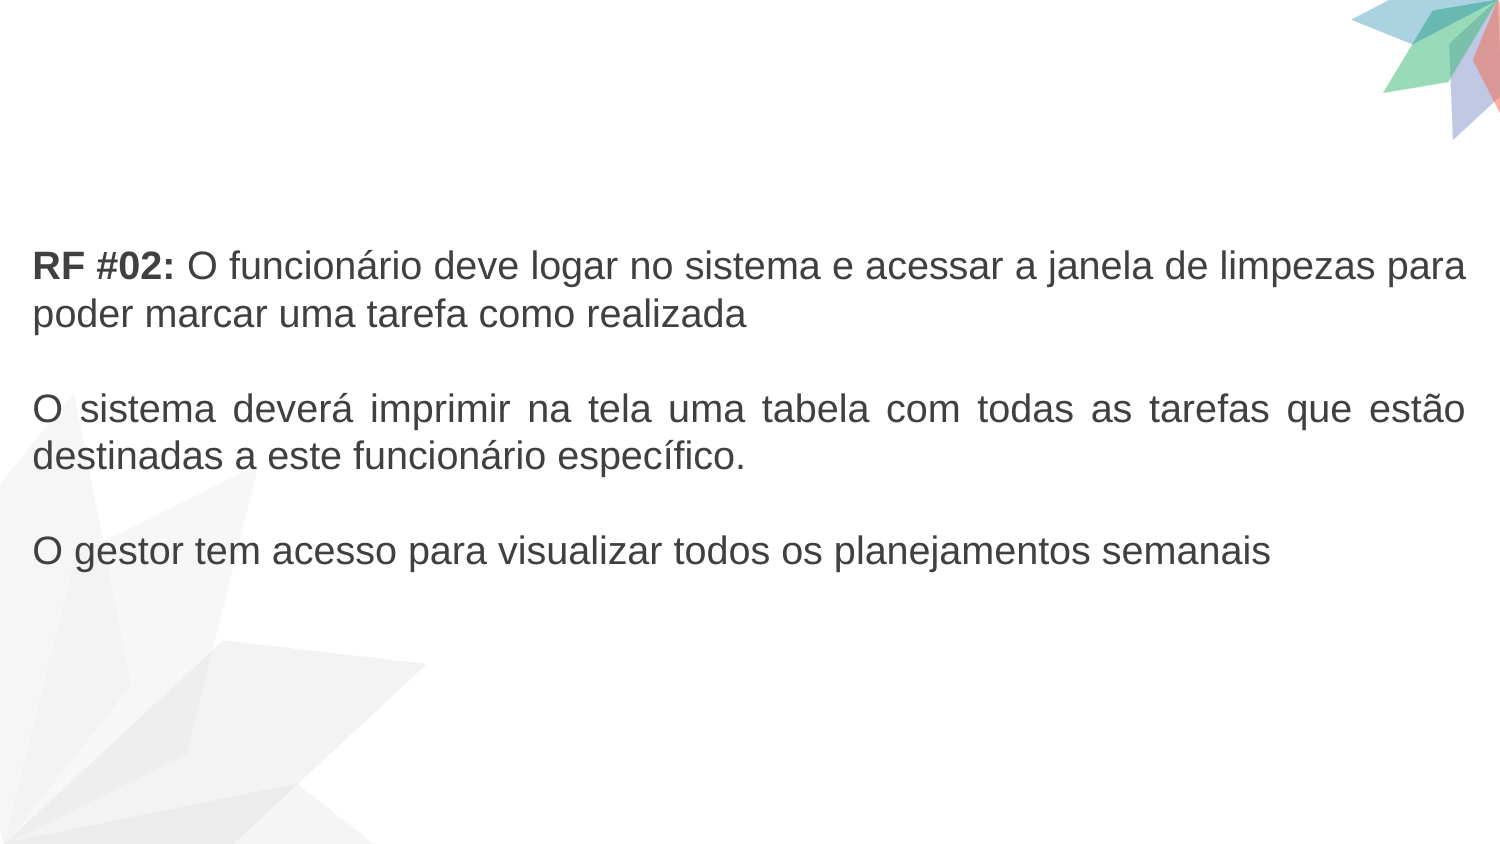

RF #02: O funcionário deve logar no sistema e acessar a janela de limpezas para poder marcar uma tarefa como realizada

O sistema deverá imprimir na tela uma tabela com todas as tarefas que estão destinadas a este funcionário específico.

O gestor tem acesso para visualizar todos os planejamentos semanais